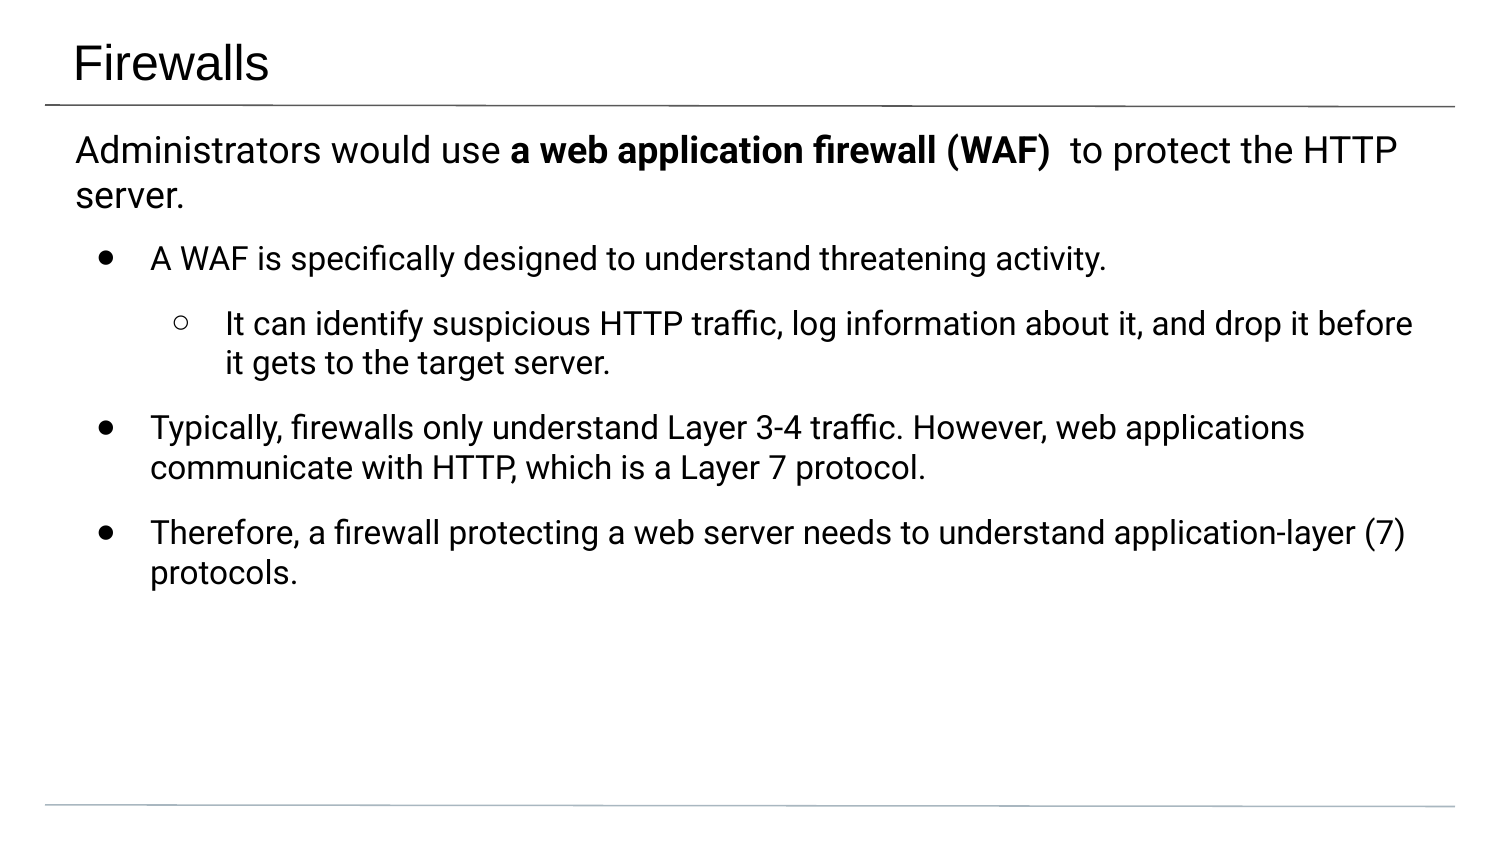

# Firewalls
Administrators would use a web application firewall (WAF)  to protect the HTTP server.
A WAF is specifically designed to understand threatening activity.
It can identify suspicious HTTP traffic, log information about it, and drop it before it gets to the target server.
Typically, firewalls only understand Layer 3-4 traffic. However, web applications communicate with HTTP, which is a Layer 7 protocol.
Therefore, a firewall protecting a web server needs to understand application-layer (7) protocols.